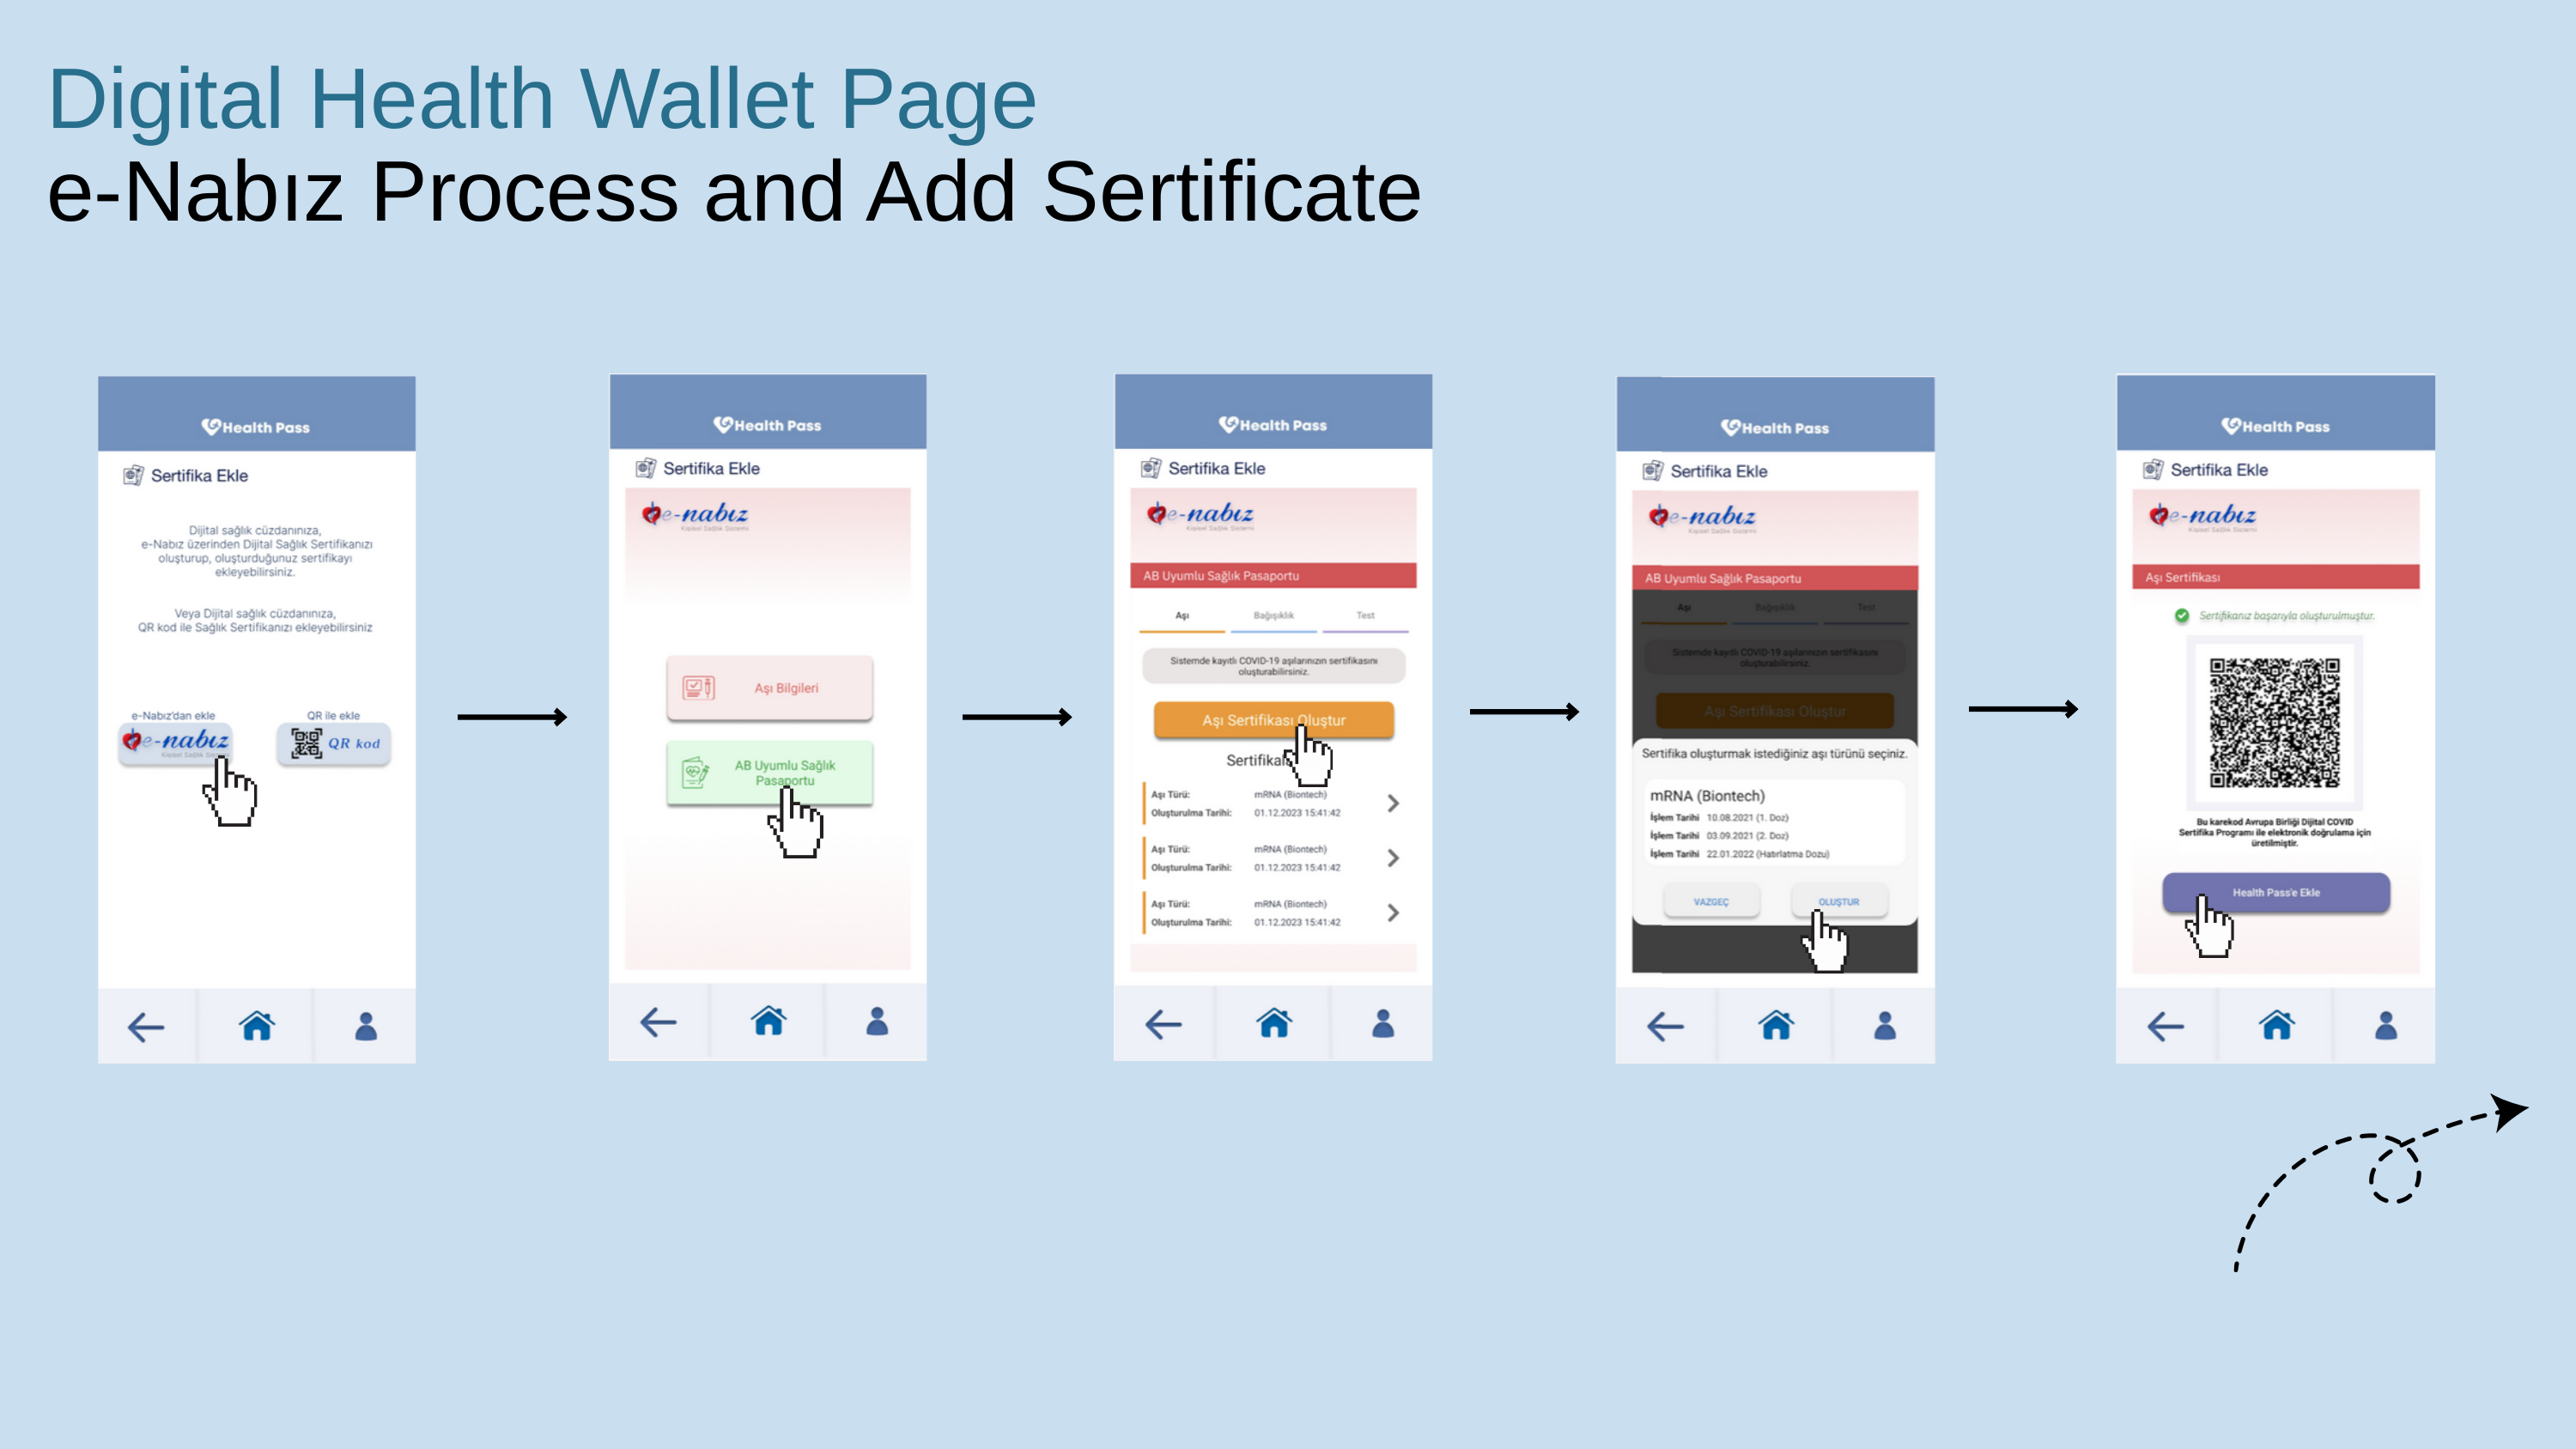

Digital Health Wallet Page
e-Nabız Process and Add Sertificate